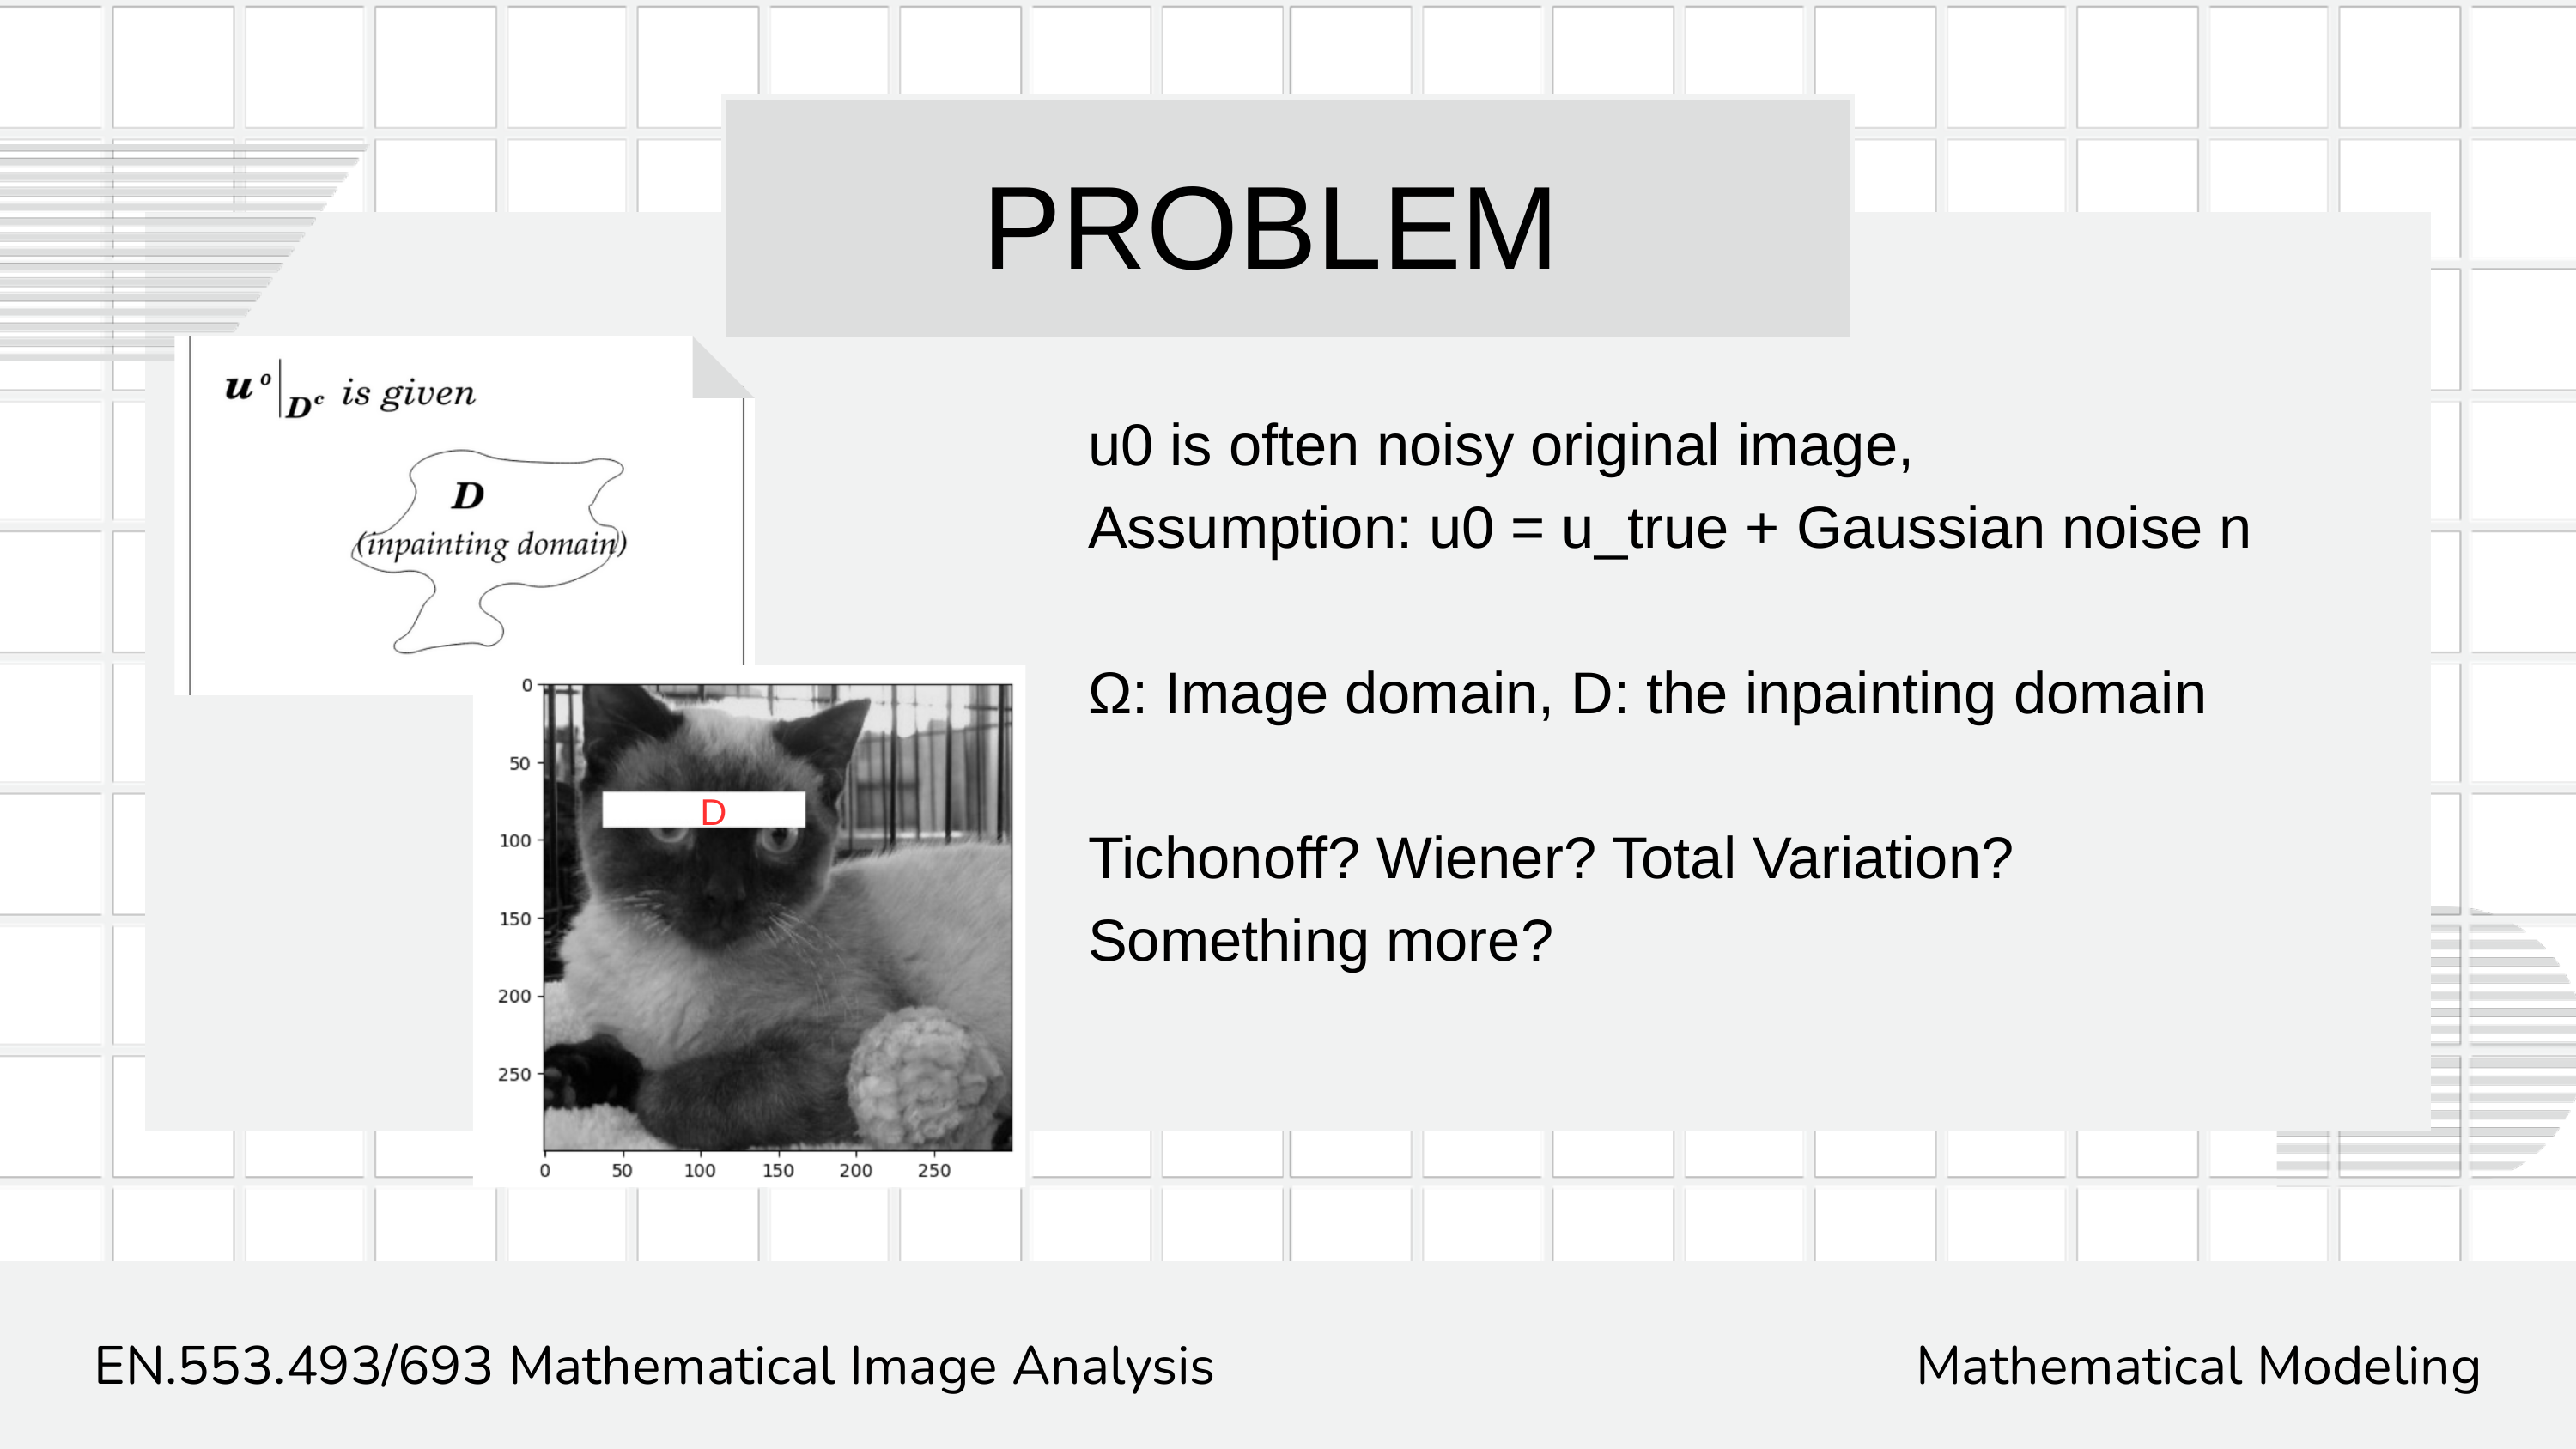

PROBLEM

u0 is often noisy original image,
Assumption: u0 = u_true + Gaussian noise n

Ω: Image domain, D: the inpainting domain

Tichonoff? Wiener? Total Variation?
Something more?

D

EN.553.493/693 Mathematical Image Analysis
Mathematical Modeling